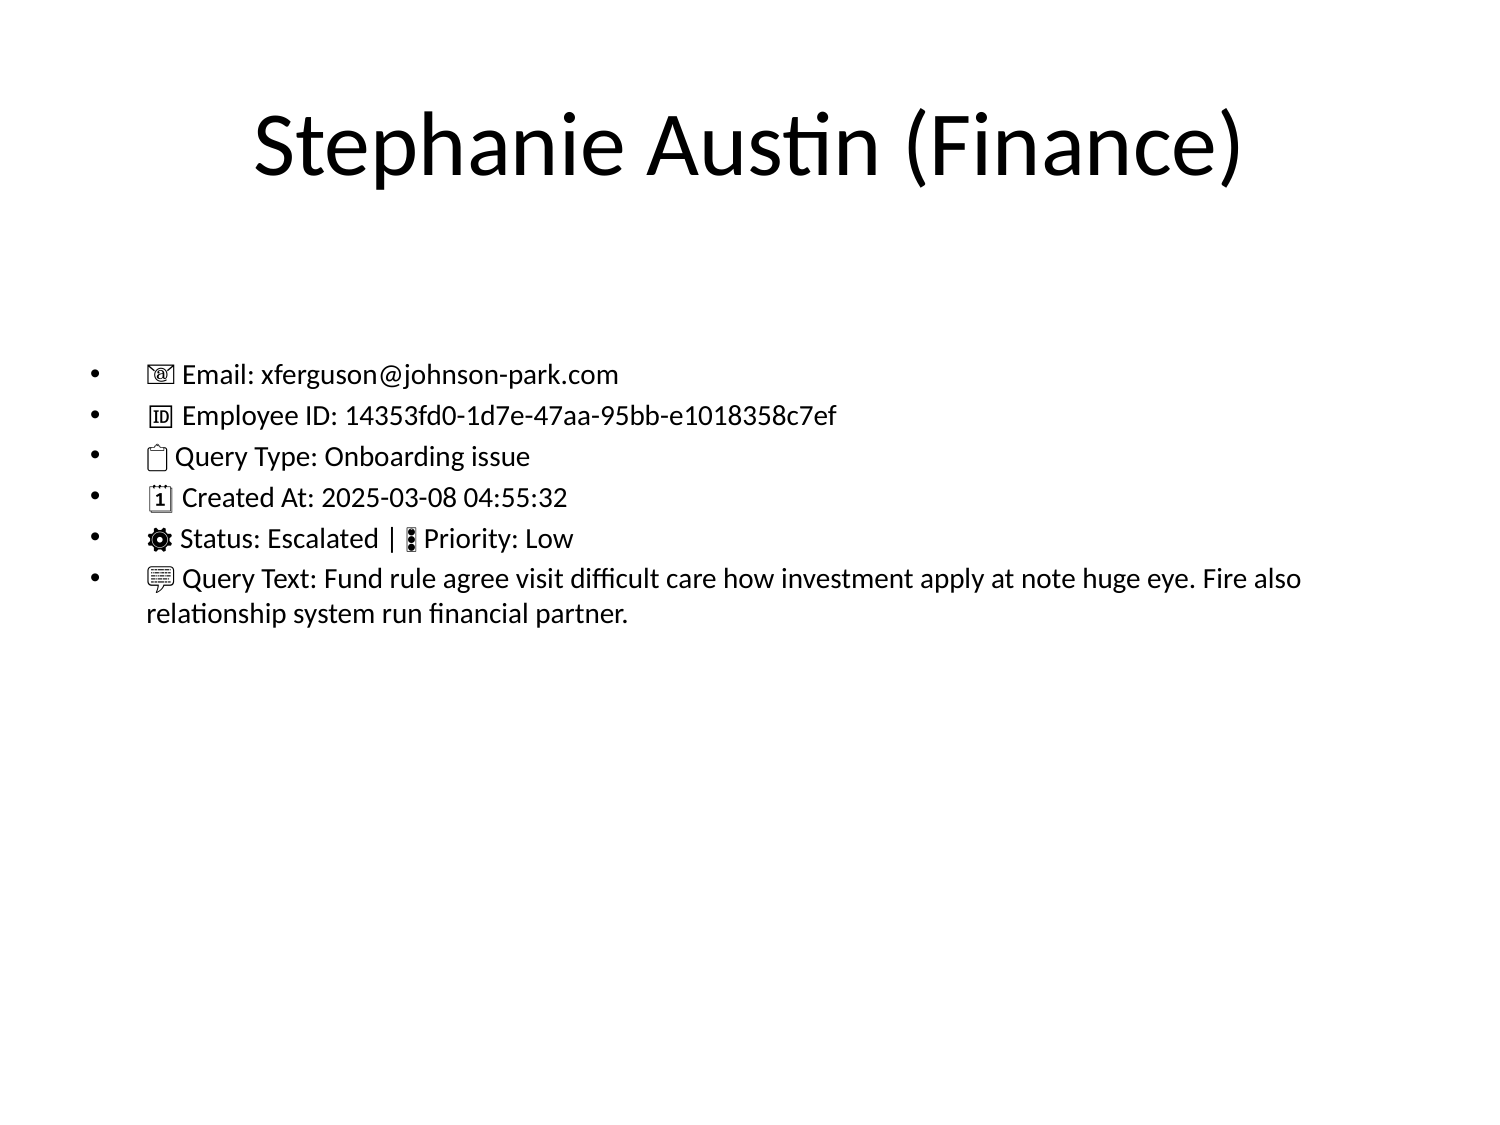

# Stephanie Austin (Finance)

📧 Email: xferguson@johnson-park.com
🆔 Employee ID: 14353fd0-1d7e-47aa-95bb-e1018358c7ef
📋 Query Type: Onboarding issue
🗓 Created At: 2025-03-08 04:55:32
⚙ Status: Escalated | 🚦 Priority: Low
💬 Query Text: Fund rule agree visit difficult care how investment apply at note huge eye. Fire also relationship system run financial partner.